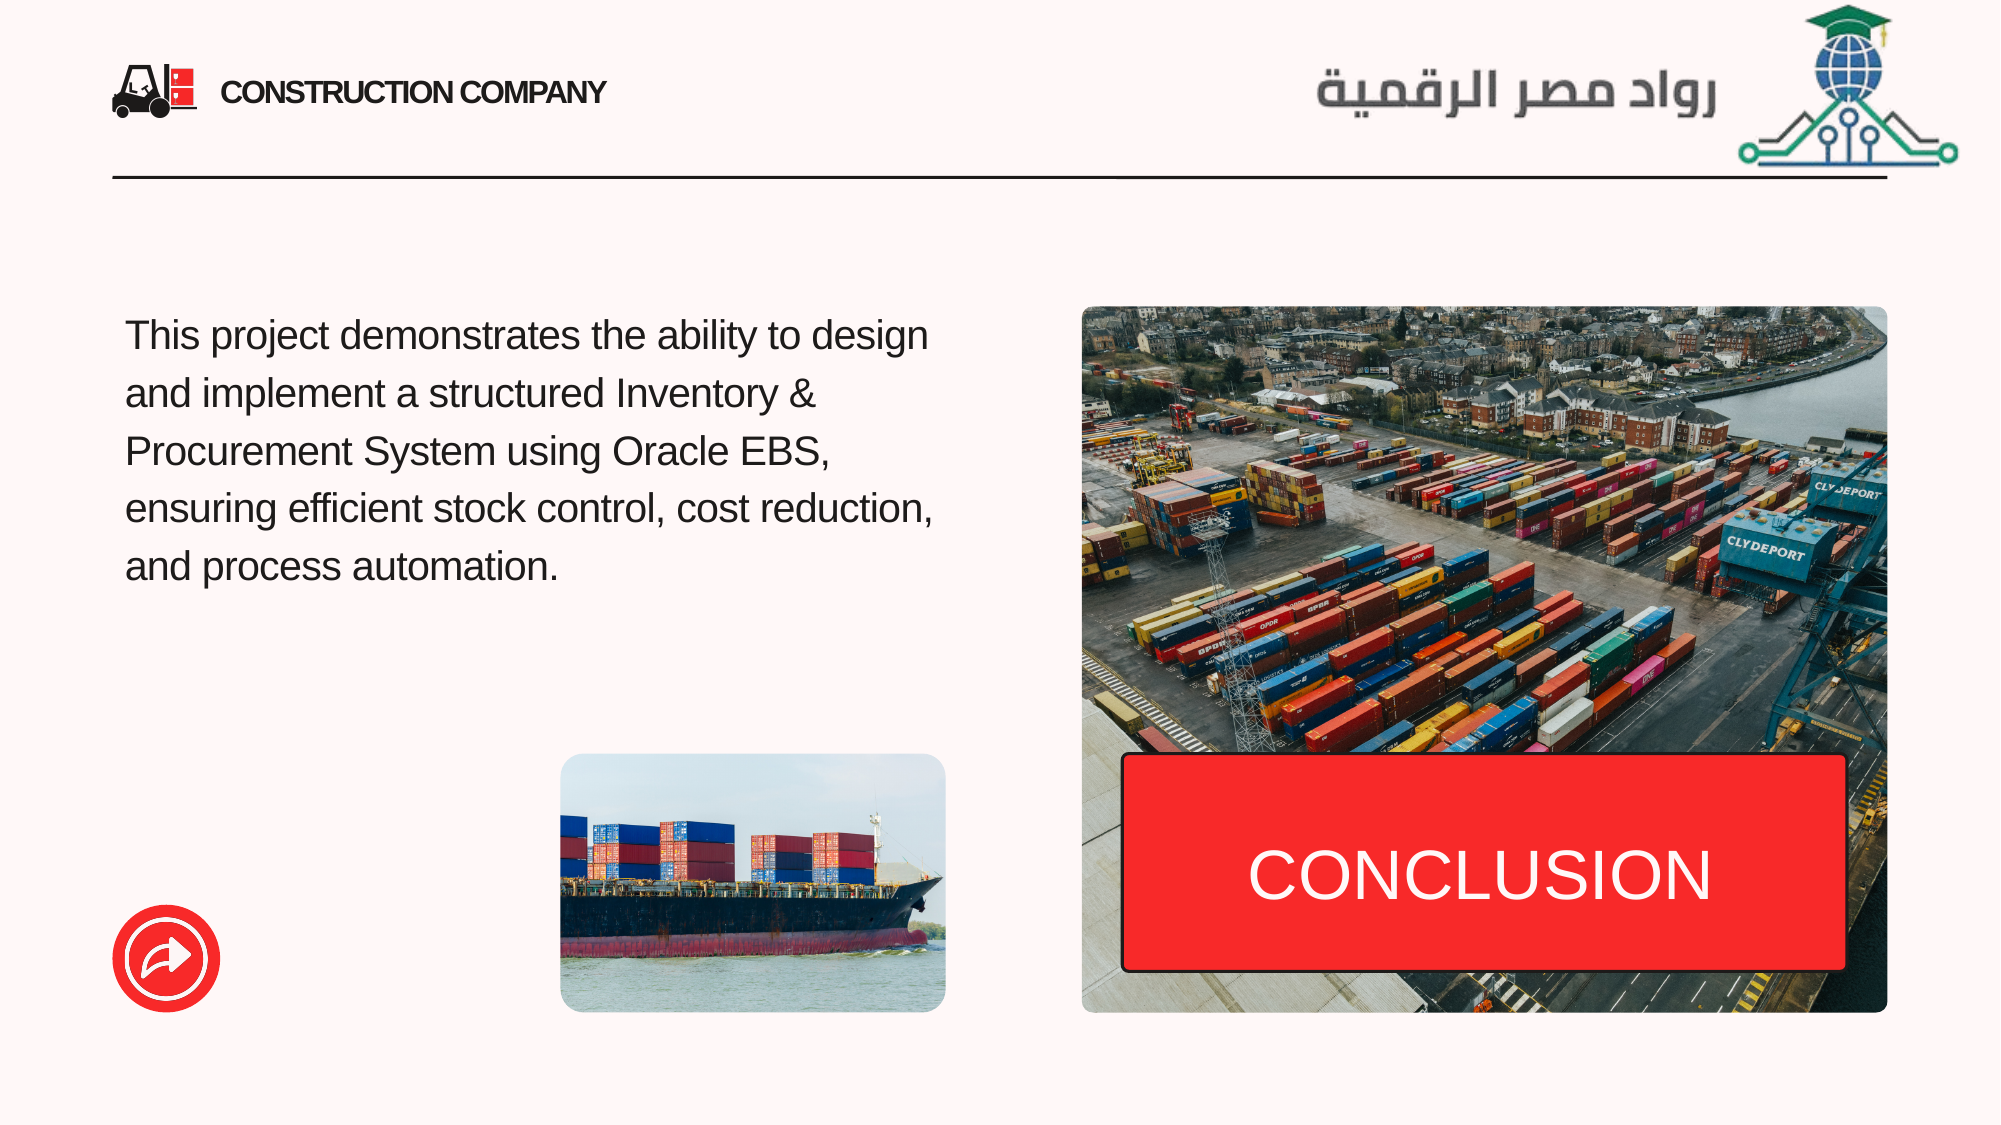

CONSTRUCTION COMPANY

This project demonstrates the ability to design and implement a structured Inventory & Procurement System using Oracle EBS, ensuring efficient stock control, cost reduction, and process automation.

CONCLUSION